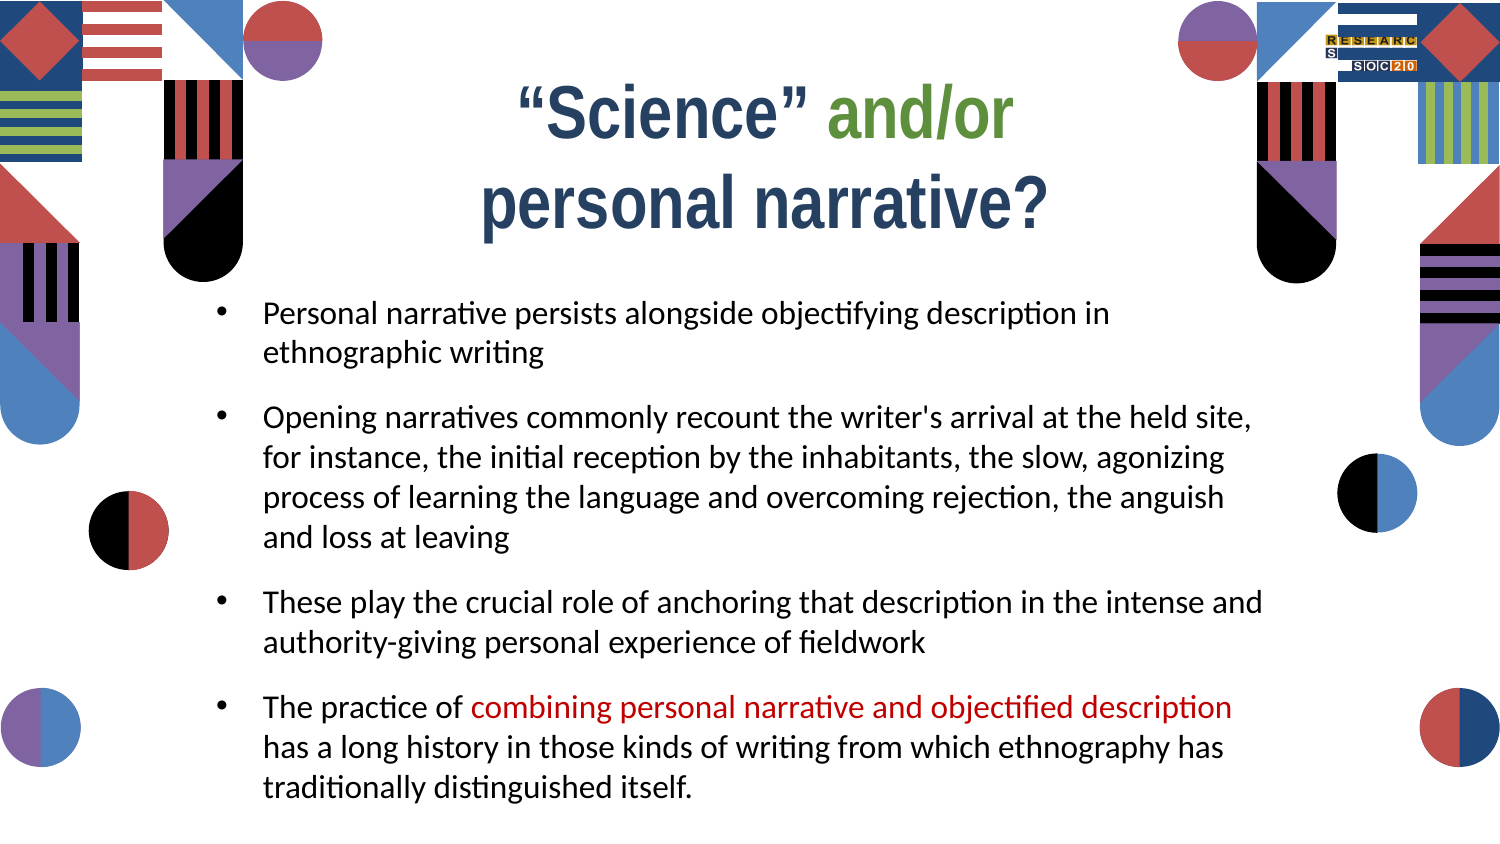

“Science” and/or personal narrative?
Personal narrative persists alongside objectifying description in ethnographic writing
Opening narratives commonly recount the writer's arrival at the held site, for instance, the initial reception by the inhabitants, the slow, agonizing process of learning the language and overcoming rejection, the anguish and loss at leaving
These play the crucial role of anchoring that description in the intense and authority-giving personal experience of fieldwork
The practice of combining personal narrative and objectified description has a long history in those kinds of writing from which ethnography has traditionally distinguished itself.